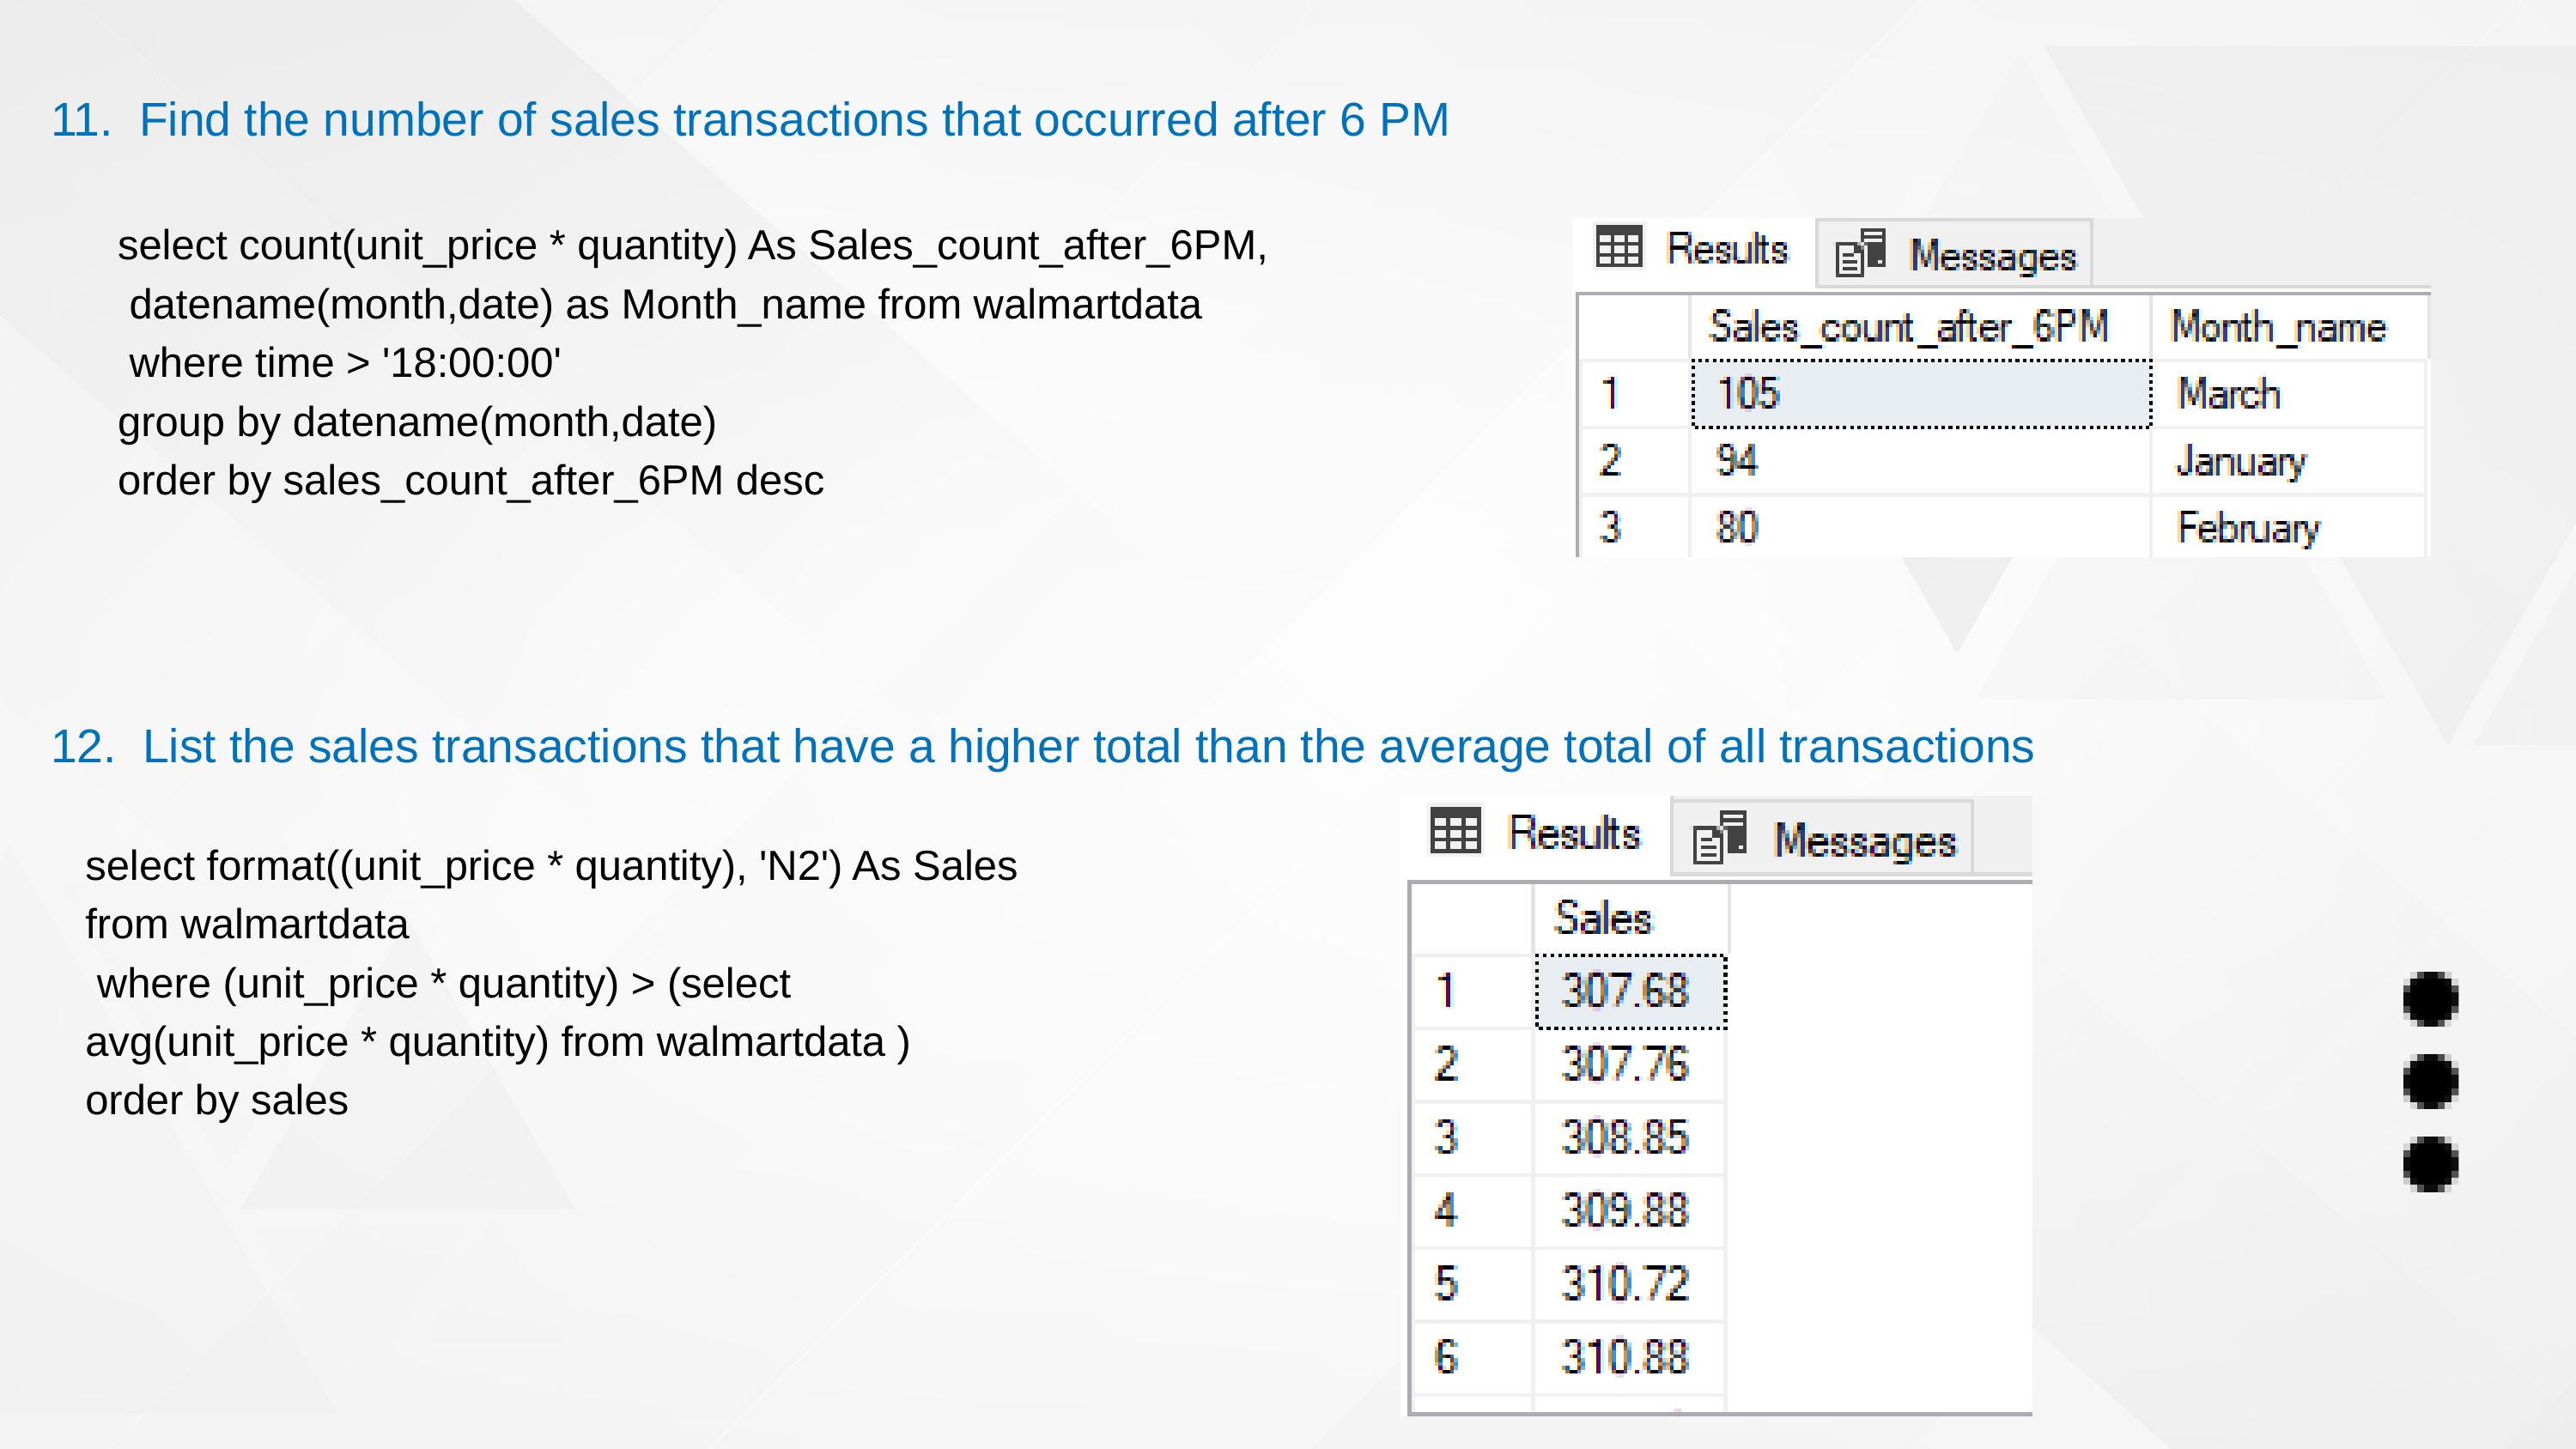

11.  Find the number of sales transactions that occurred after 6 PM
select count(unit_price * quantity) As Sales_count_after_6PM,
 datename(month,date) as Month_name from walmartdata
 where time > '18:00:00'
group by datename(month,date)
order by sales_count_after_6PM desc

12.  List the sales transactions that have a higher total than the average total of all transactions

select format((unit_price * quantity), 'N2') As Sales from walmartdata
 where (unit_price * quantity) > (select avg(unit_price * quantity) from walmartdata )
order by sales